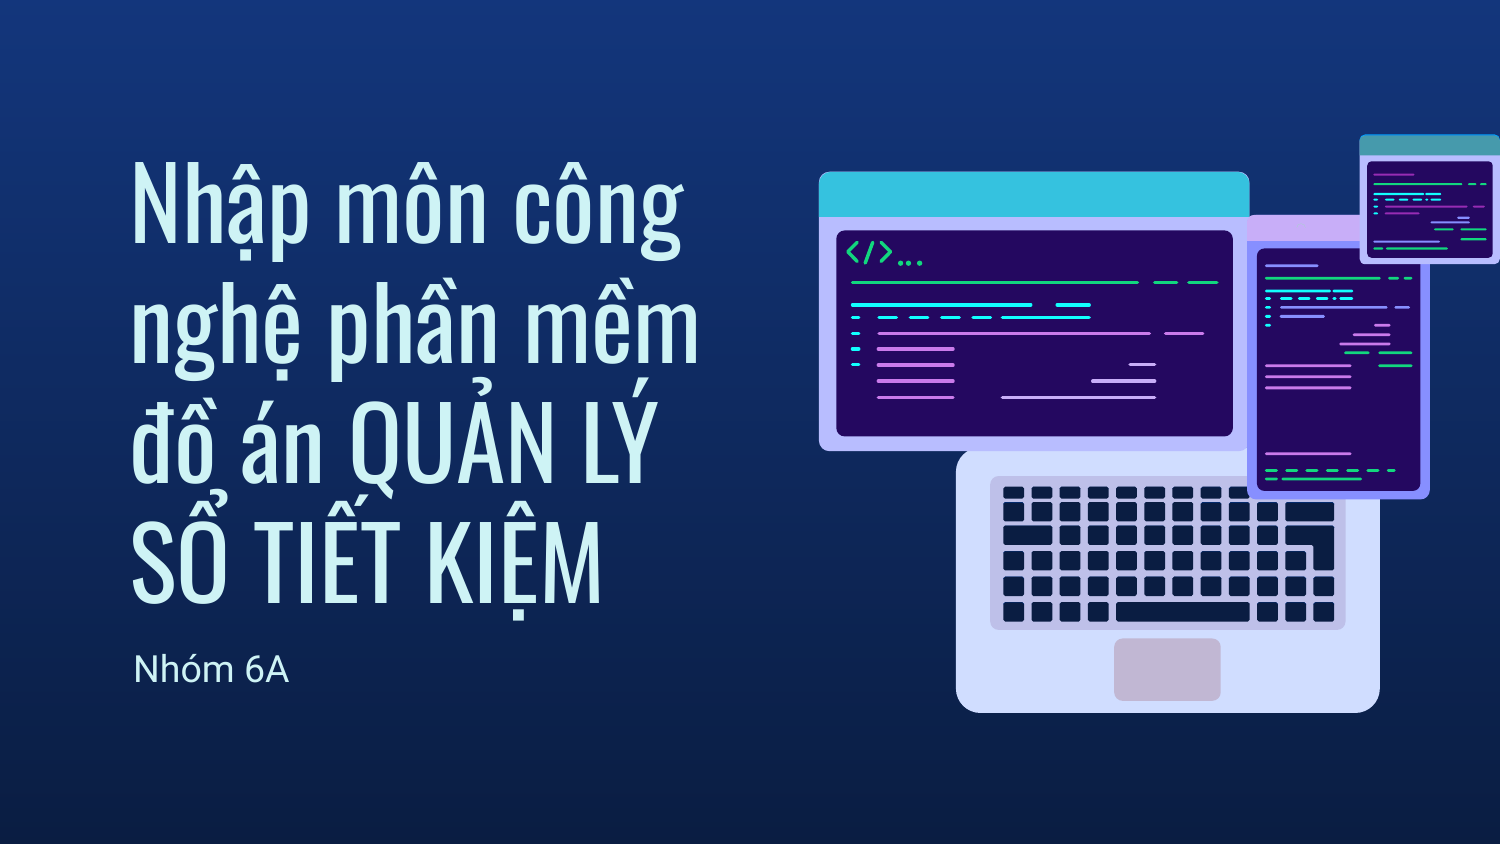

# Nhập môn công nghệ phần mềm đồ án QUẢN LÝ SỔ TIẾT KIỆM

Nhóm 6A